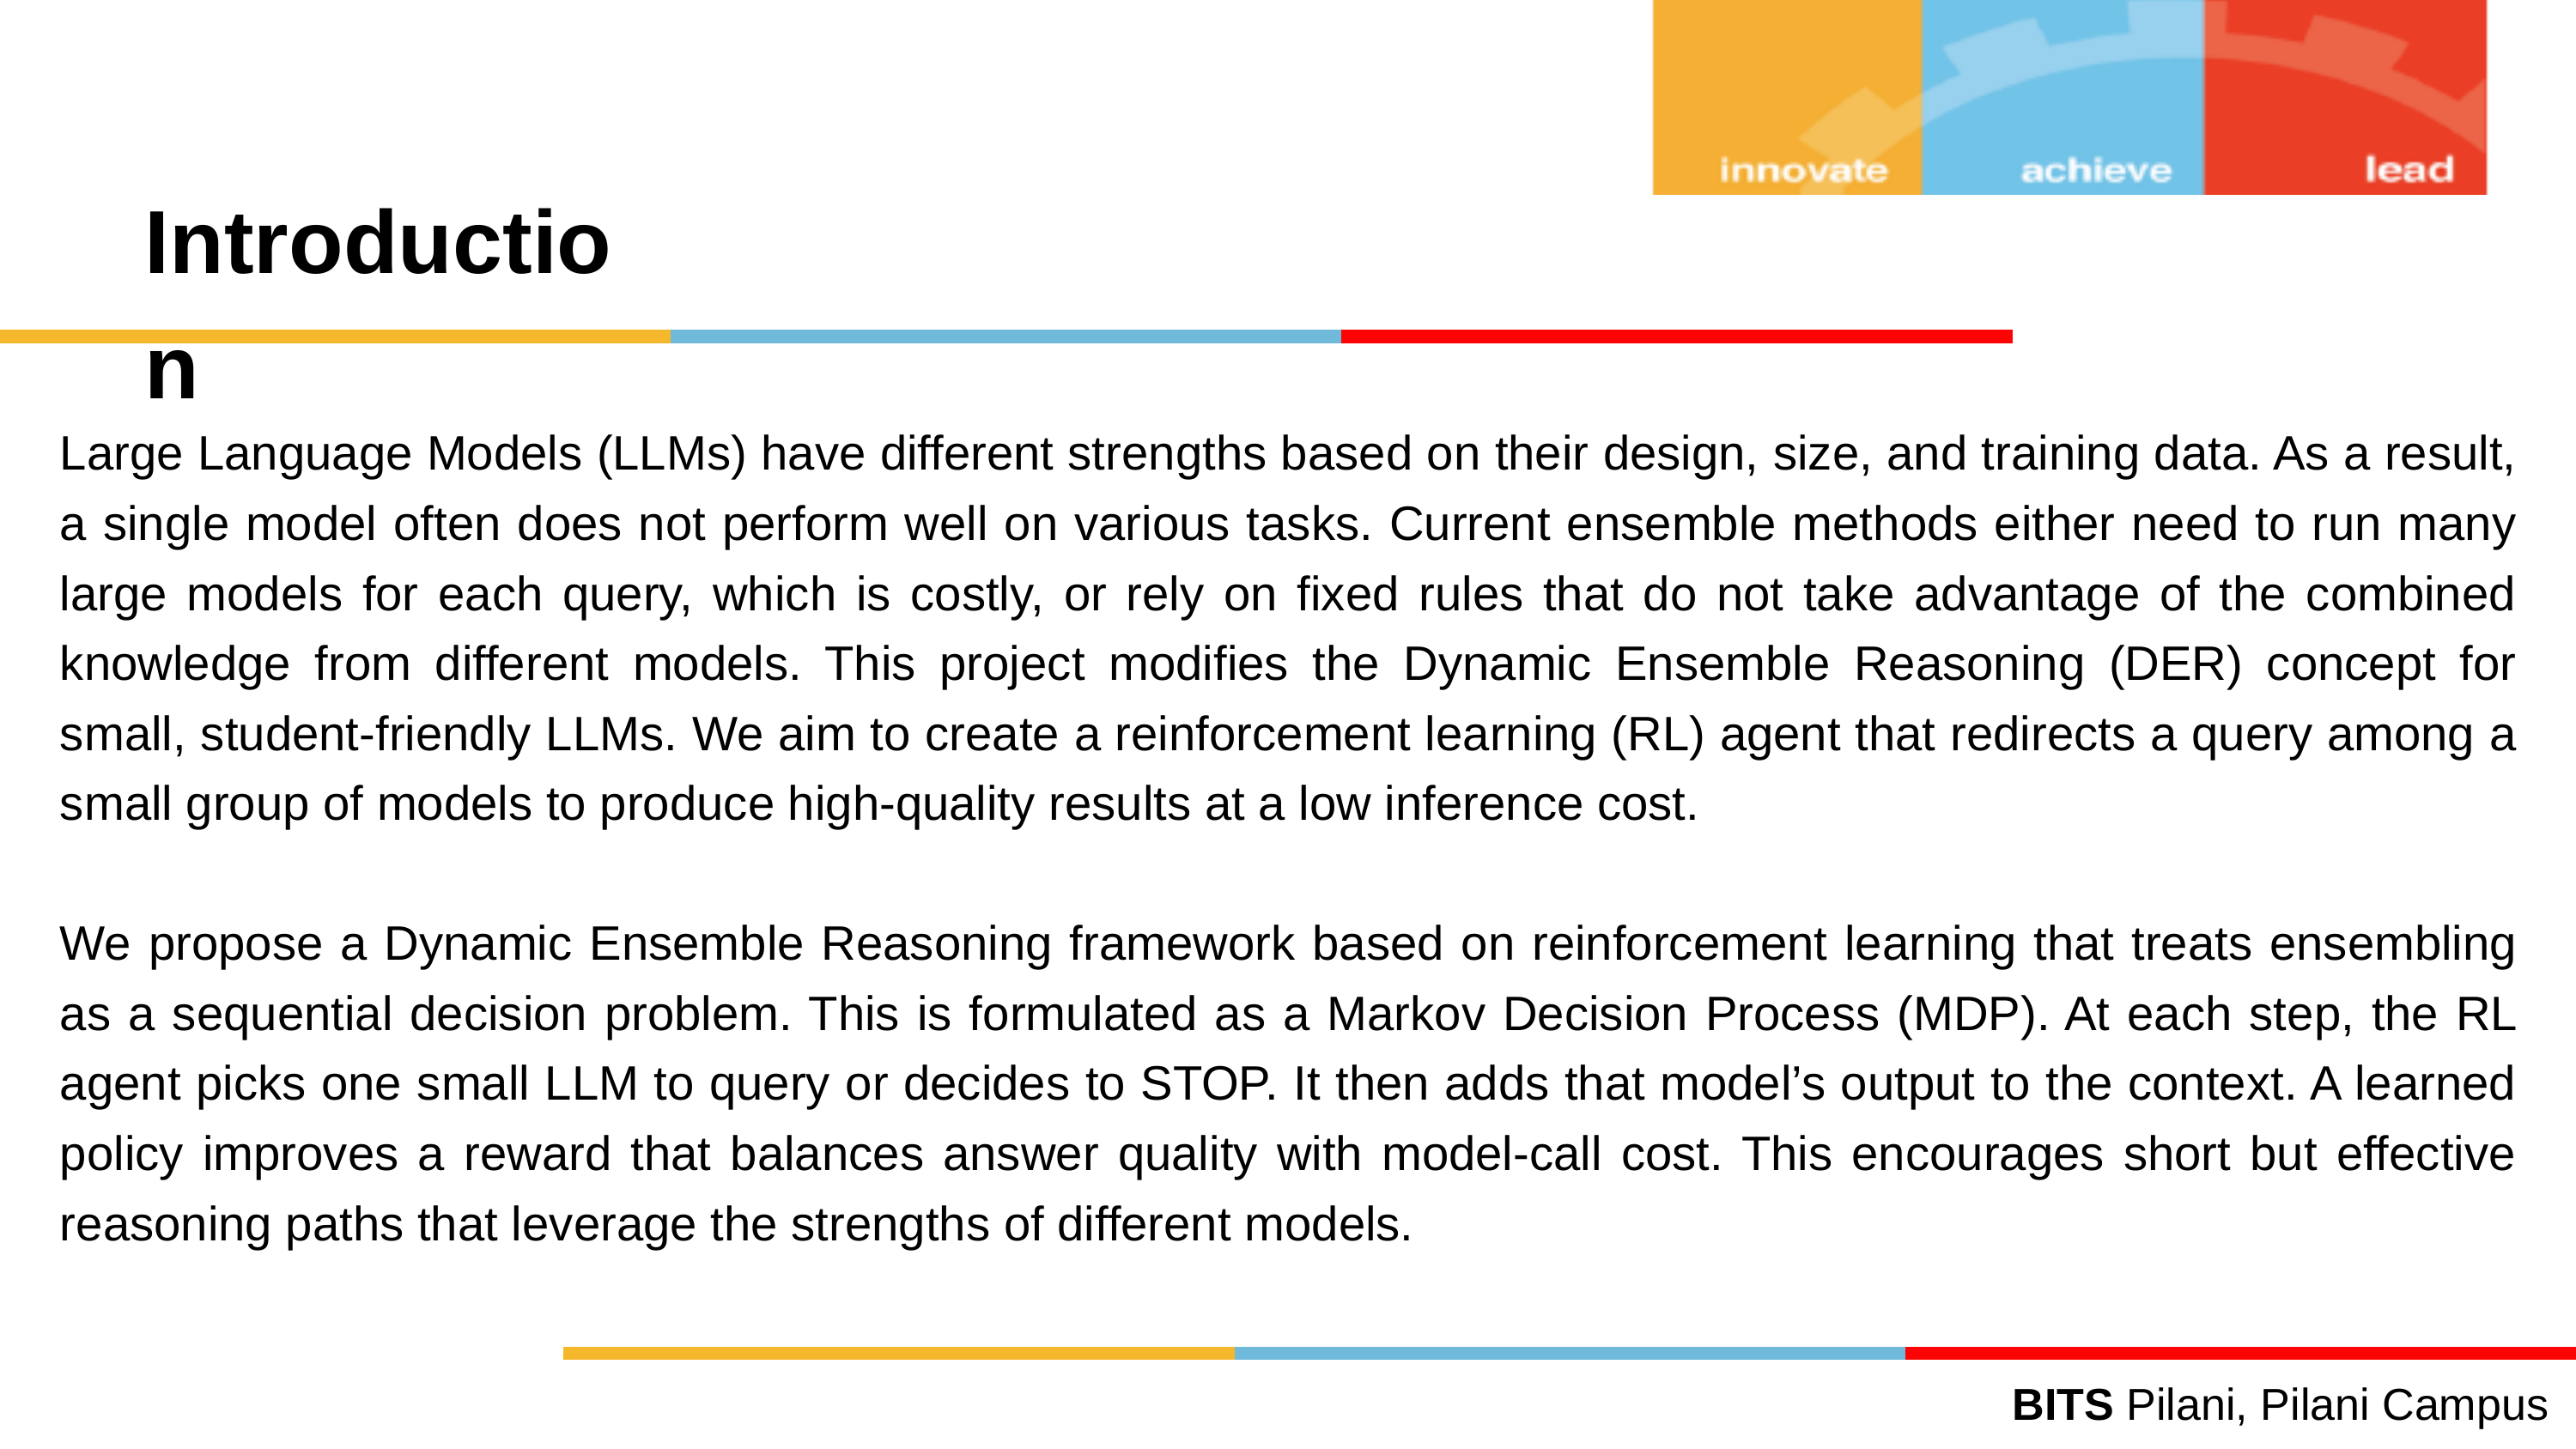

Introduction

Large Language Models (LLMs) have different strengths based on their design, size, and training data. As a result, a single model often does not perform well on various tasks. Current ensemble methods either need to run many large models for each query, which is costly, or rely on fixed rules that do not take advantage of the combined knowledge from different models. This project modifies the Dynamic Ensemble Reasoning (DER) concept for small, student-friendly LLMs. We aim to create a reinforcement learning (RL) agent that redirects a query among a small group of models to produce high-quality results at a low inference cost.

We propose a Dynamic Ensemble Reasoning framework based on reinforcement learning that treats ensembling as a sequential decision problem. This is formulated as a Markov Decision Process (MDP). At each step, the RL agent picks one small LLM to query or decides to STOP. It then adds that model’s output to the context. A learned policy improves a reward that balances answer quality with model-call cost. This encourages short but effective reasoning paths that leverage the strengths of different models.

BITS Pilani, Pilani Campus